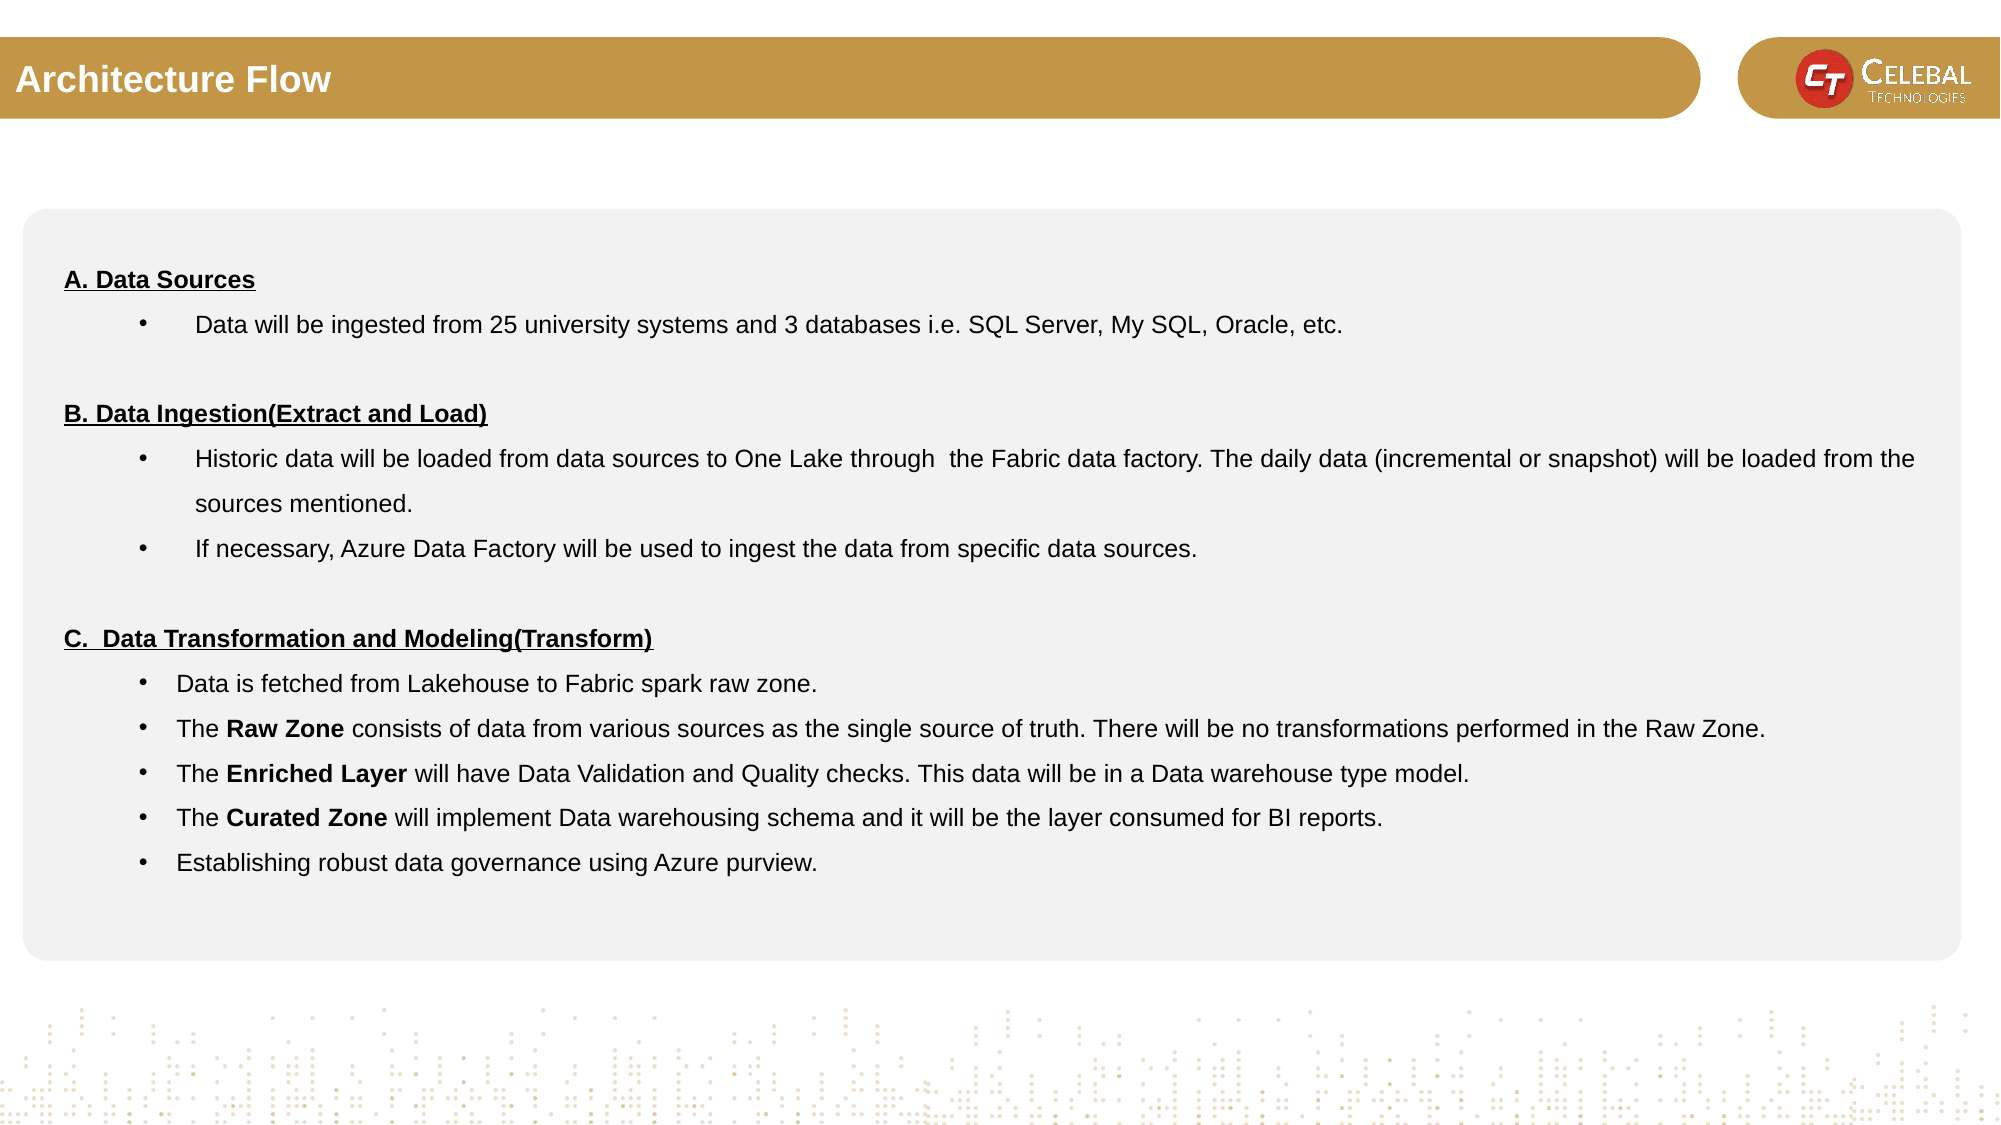

Architecture Flow

A. Data Sources
Data will be ingested from 25 university systems and 3 databases i.e. SQL Server, My SQL, Oracle, etc.

B. Data Ingestion(Extract and Load)
Historic data will be loaded from data sources to One Lake through  the Fabric data factory. The daily data (incremental or snapshot) will be loaded from the sources mentioned.
If necessary, Azure Data Factory will be used to ingest the data from specific data sources.

C.  Data Transformation and Modeling(Transform)
Data is fetched from Lakehouse to Fabric spark raw zone.
The Raw Zone consists of data from various sources as the single source of truth. There will be no transformations performed in the Raw Zone.
The Enriched Layer will have Data Validation and Quality checks. This data will be in a Data warehouse type model.
The Curated Zone will implement Data warehousing schema and it will be the layer consumed for BI reports.
Establishing robust data governance using Azure purview.